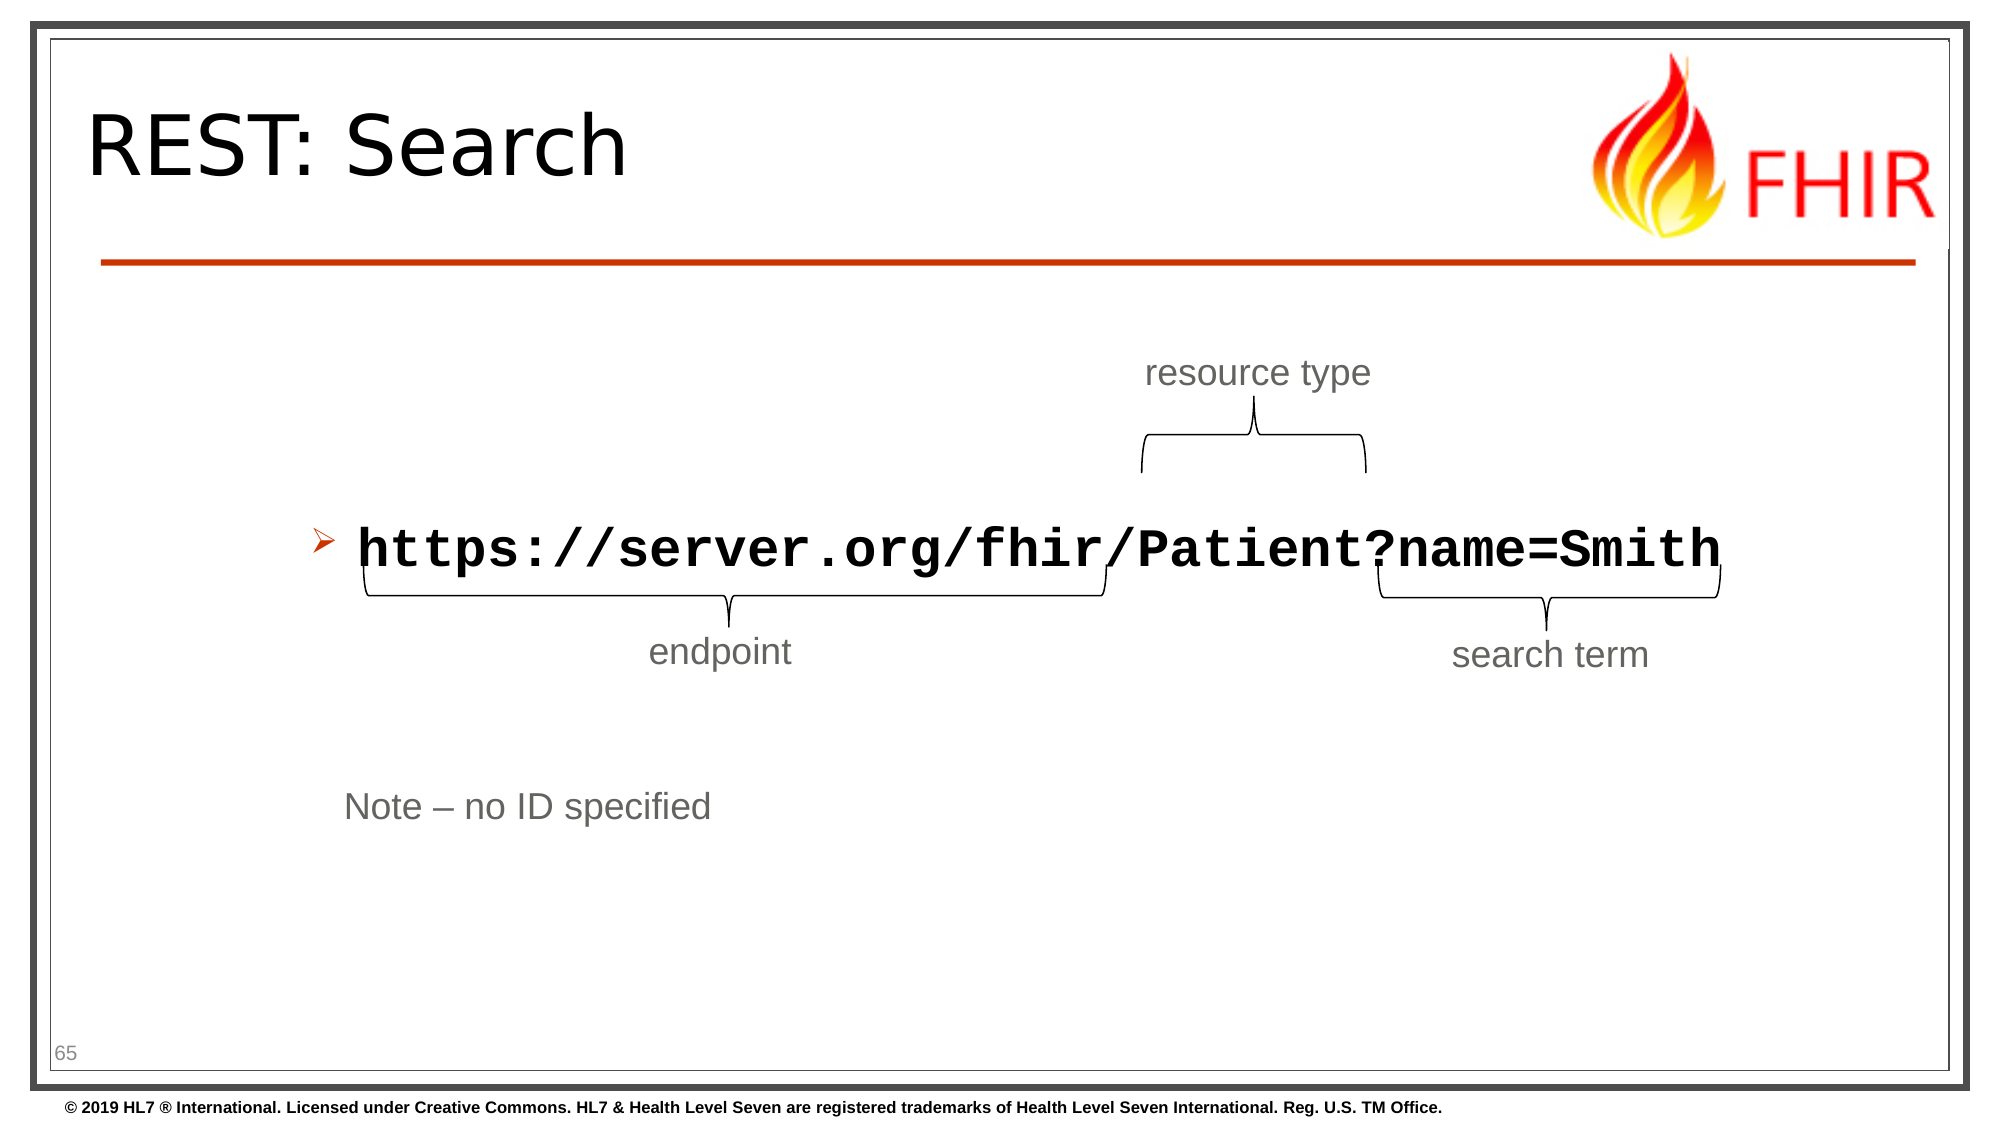

# REST: Search

https://server.org/fhir/Patient?name=Smith

resource type

endpoint
search term
Note – no ID specified
65